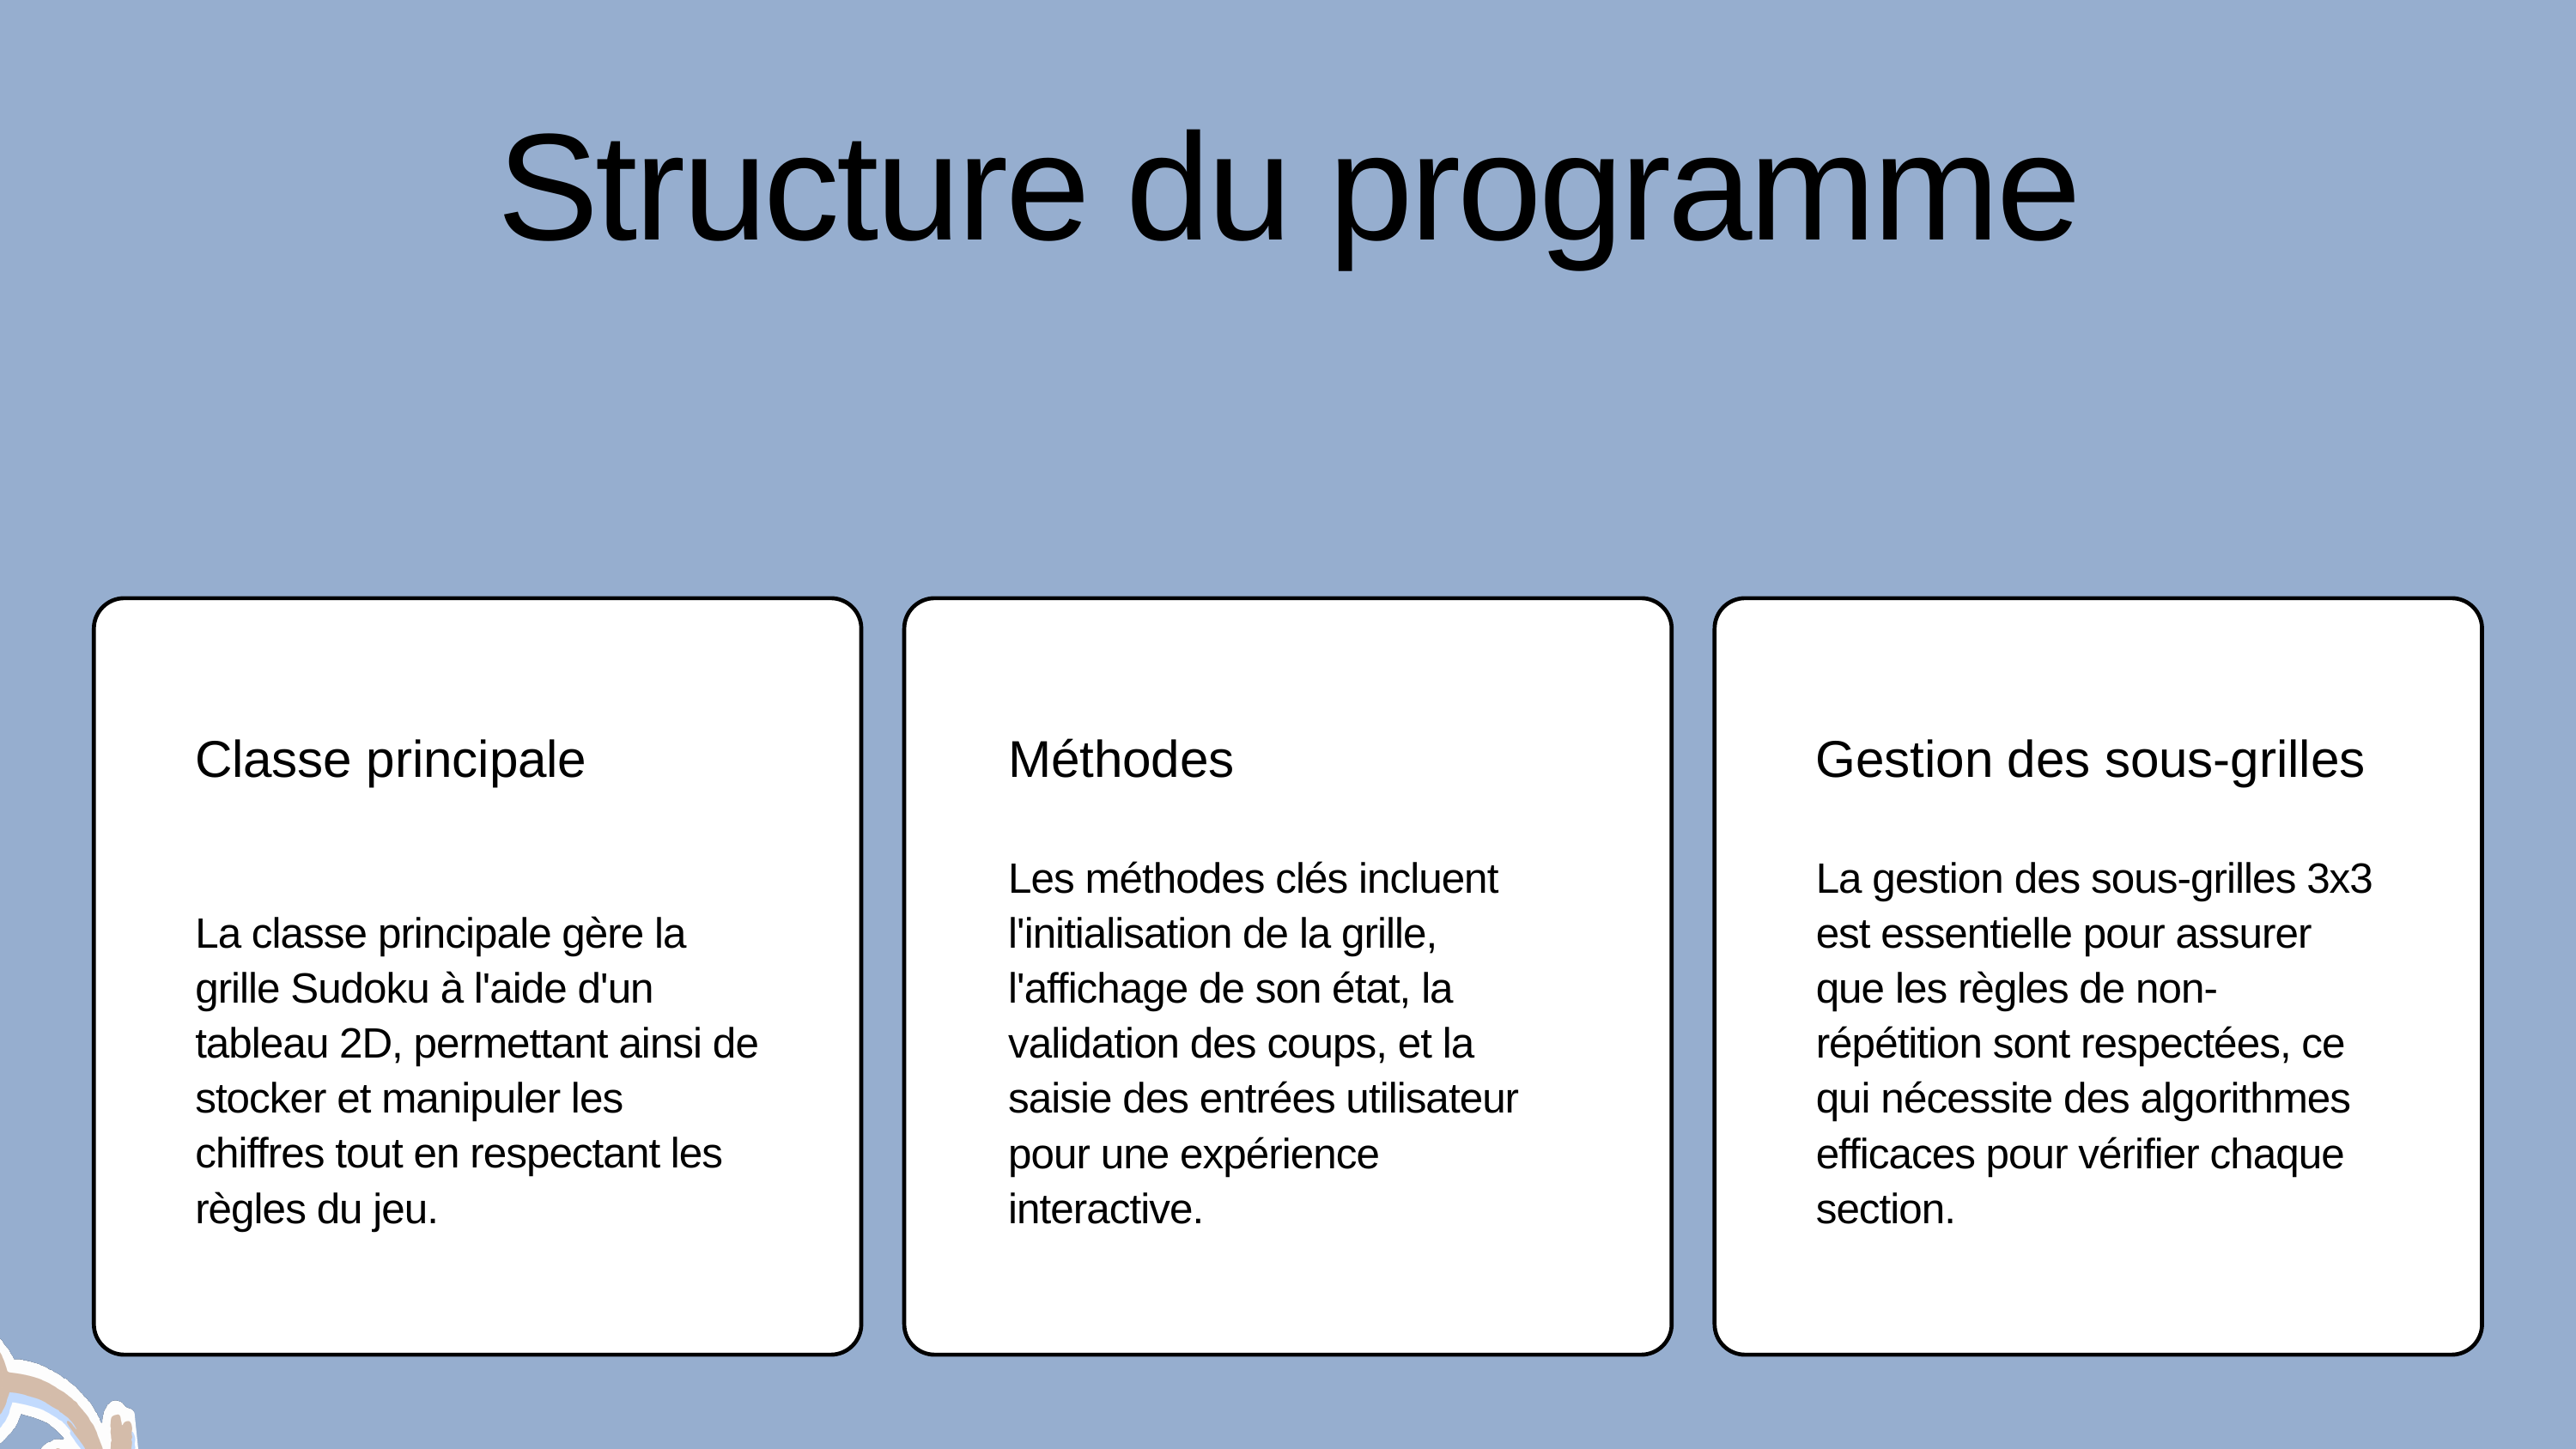

Structure du programme

Classe principale
Gestion des sous-grilles
Méthodes
Les méthodes clés incluent l'initialisation de la grille, l'affichage de son état, la validation des coups, et la saisie des entrées utilisateur pour une expérience interactive.
La gestion des sous-grilles 3x3 est essentielle pour assurer que les règles de non-répétition sont respectées, ce qui nécessite des algorithmes efficaces pour vérifier chaque section.
La classe principale gère la grille Sudoku à l'aide d'un tableau 2D, permettant ainsi de stocker et manipuler les chiffres tout en respectant les règles du jeu.